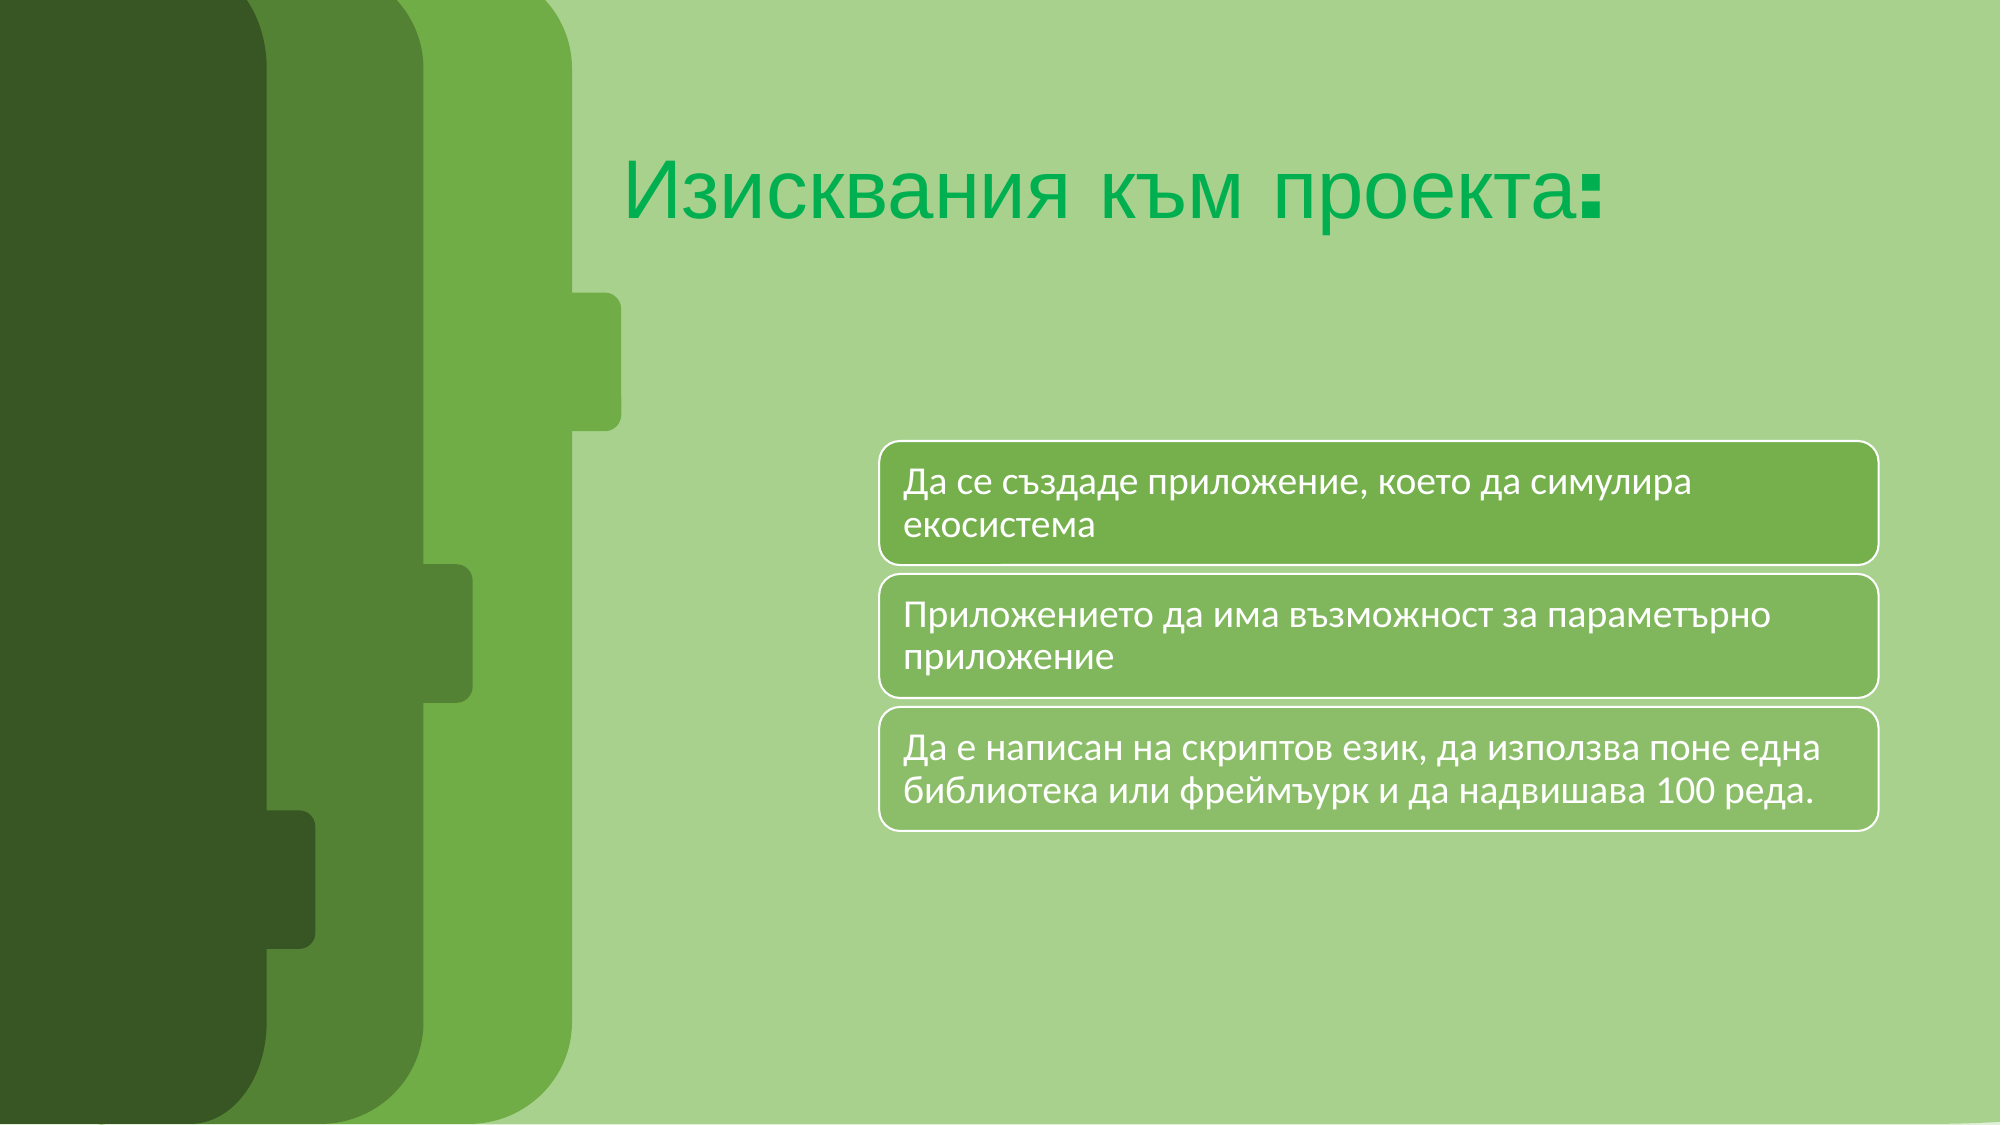

Изисквания към проекта:
Да се създаде приложение, което да симулира екосистема
Приложението да има възможност за параметърно приложение
Да е написан на скриптов език, да използва поне една библиотека или фреймъурк и да надвишава 100 реда.
2